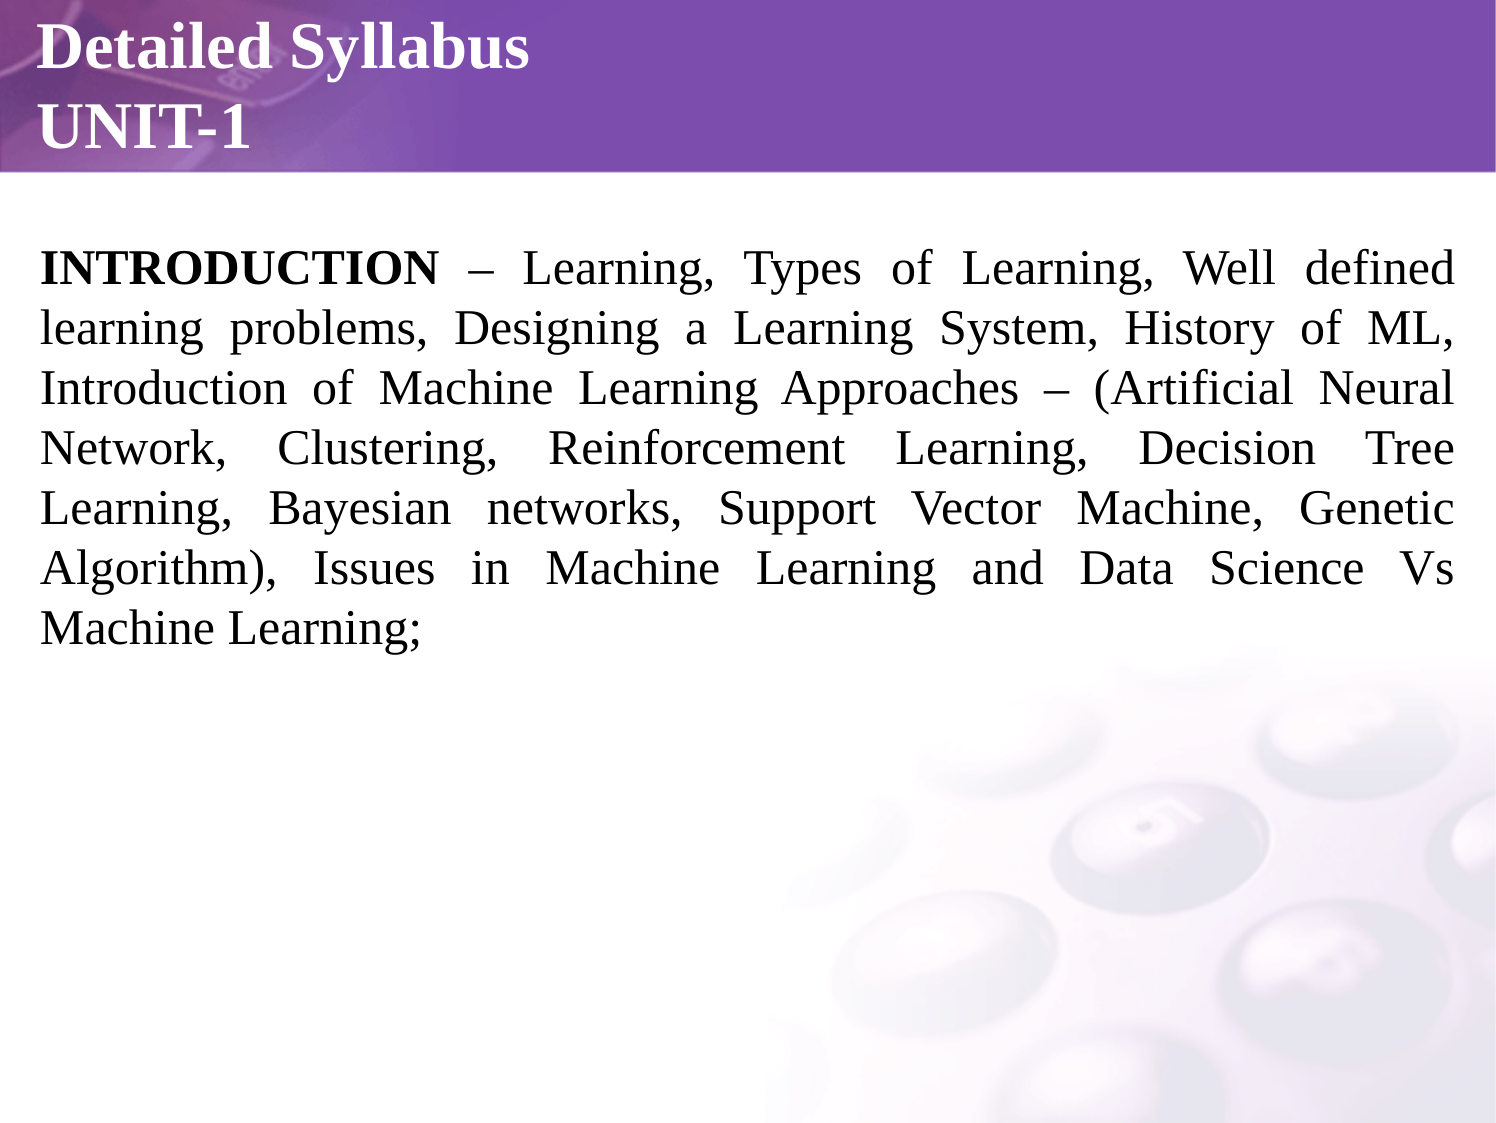

# Detailed Syllabus UNIT-1
INTRODUCTION – Learning, Types of Learning, Well defined learning problems, Designing a Learning System, History of ML, Introduction of Machine Learning Approaches – (Artificial Neural Network, Clustering, Reinforcement Learning, Decision Tree Learning, Bayesian networks, Support Vector Machine, Genetic Algorithm), Issues in Machine Learning and Data Science Vs Machine Learning;